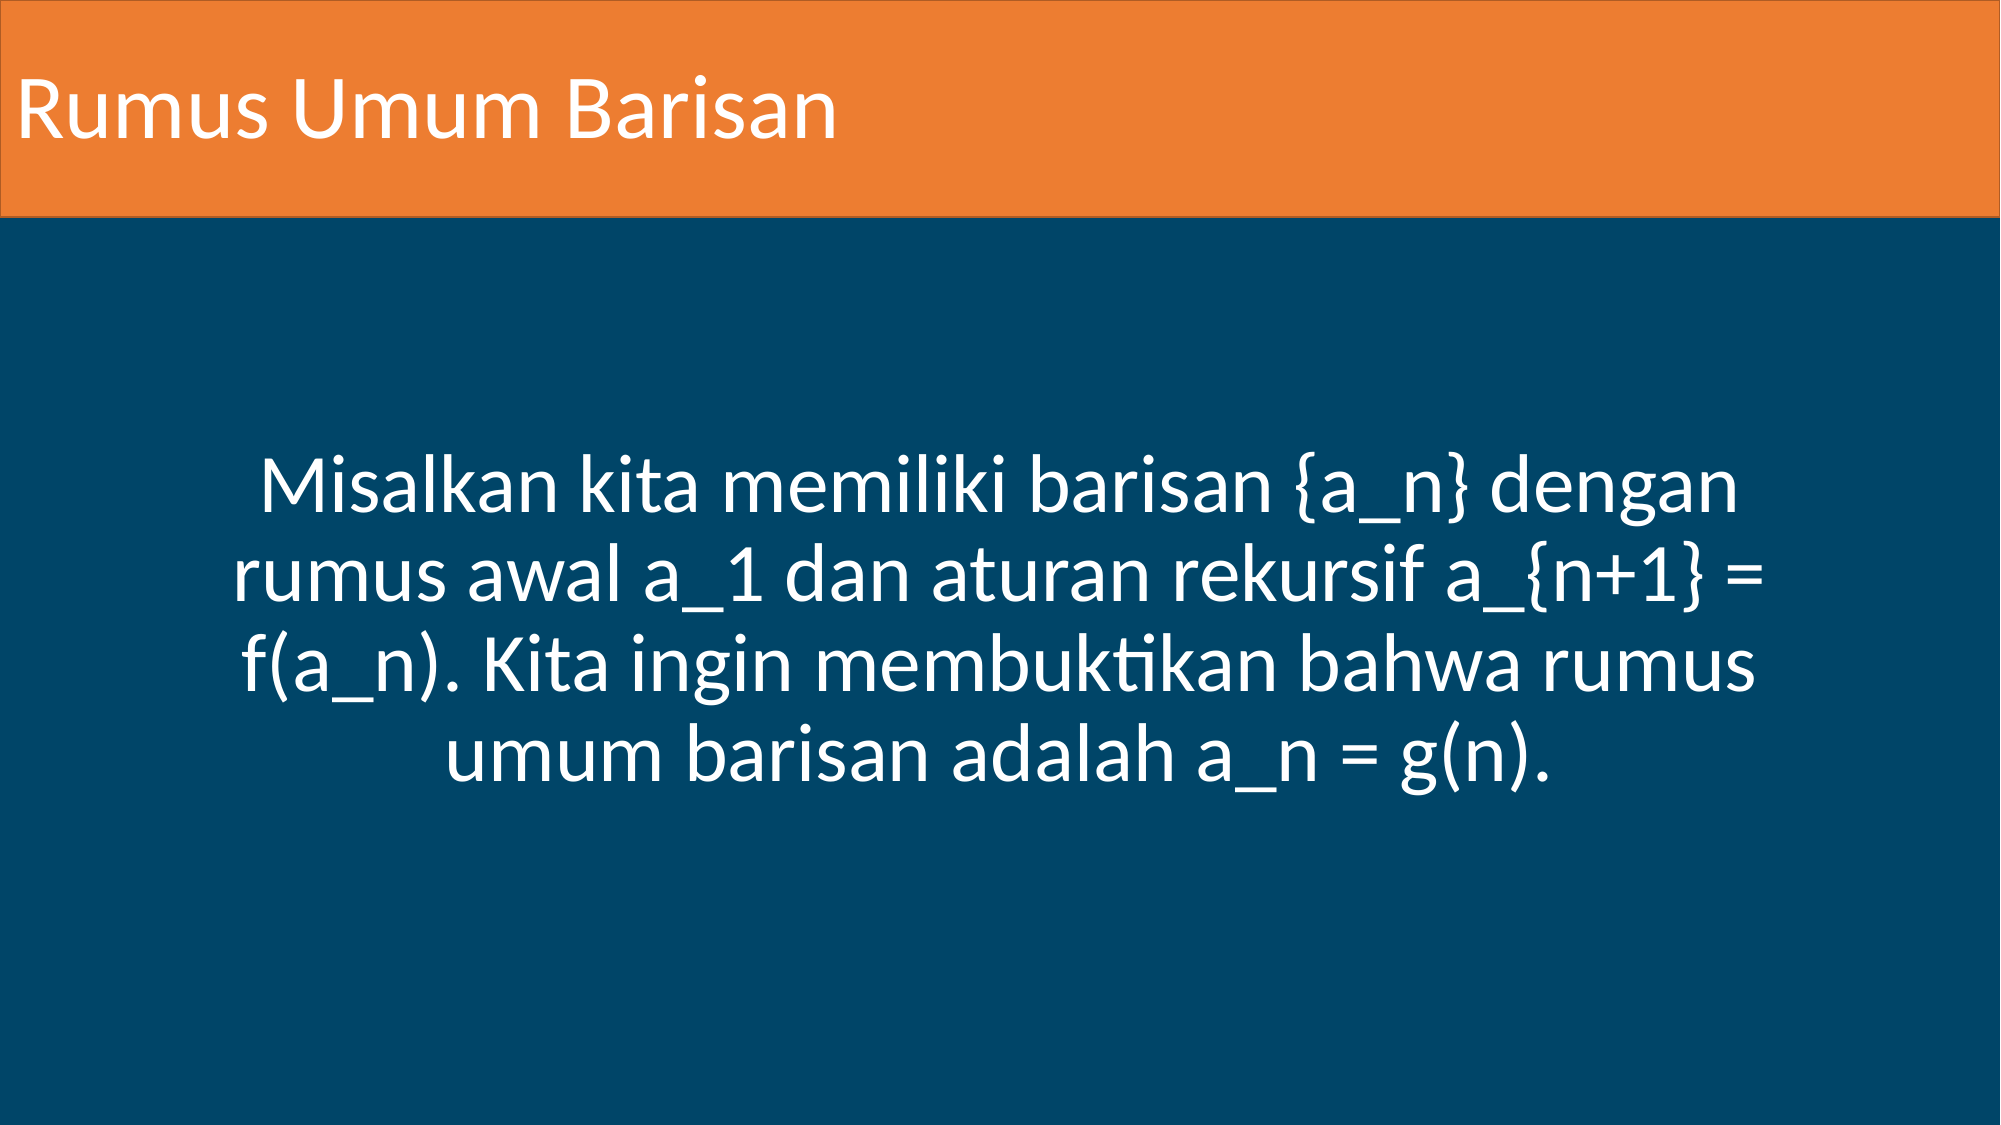

Rumus Umum Barisan
Misalkan kita memiliki barisan {a_n} dengan rumus awal a_1 dan aturan rekursif a_{n+1} = f(a_n). Kita ingin membuktikan bahwa rumus umum barisan adalah a_n = g(n).